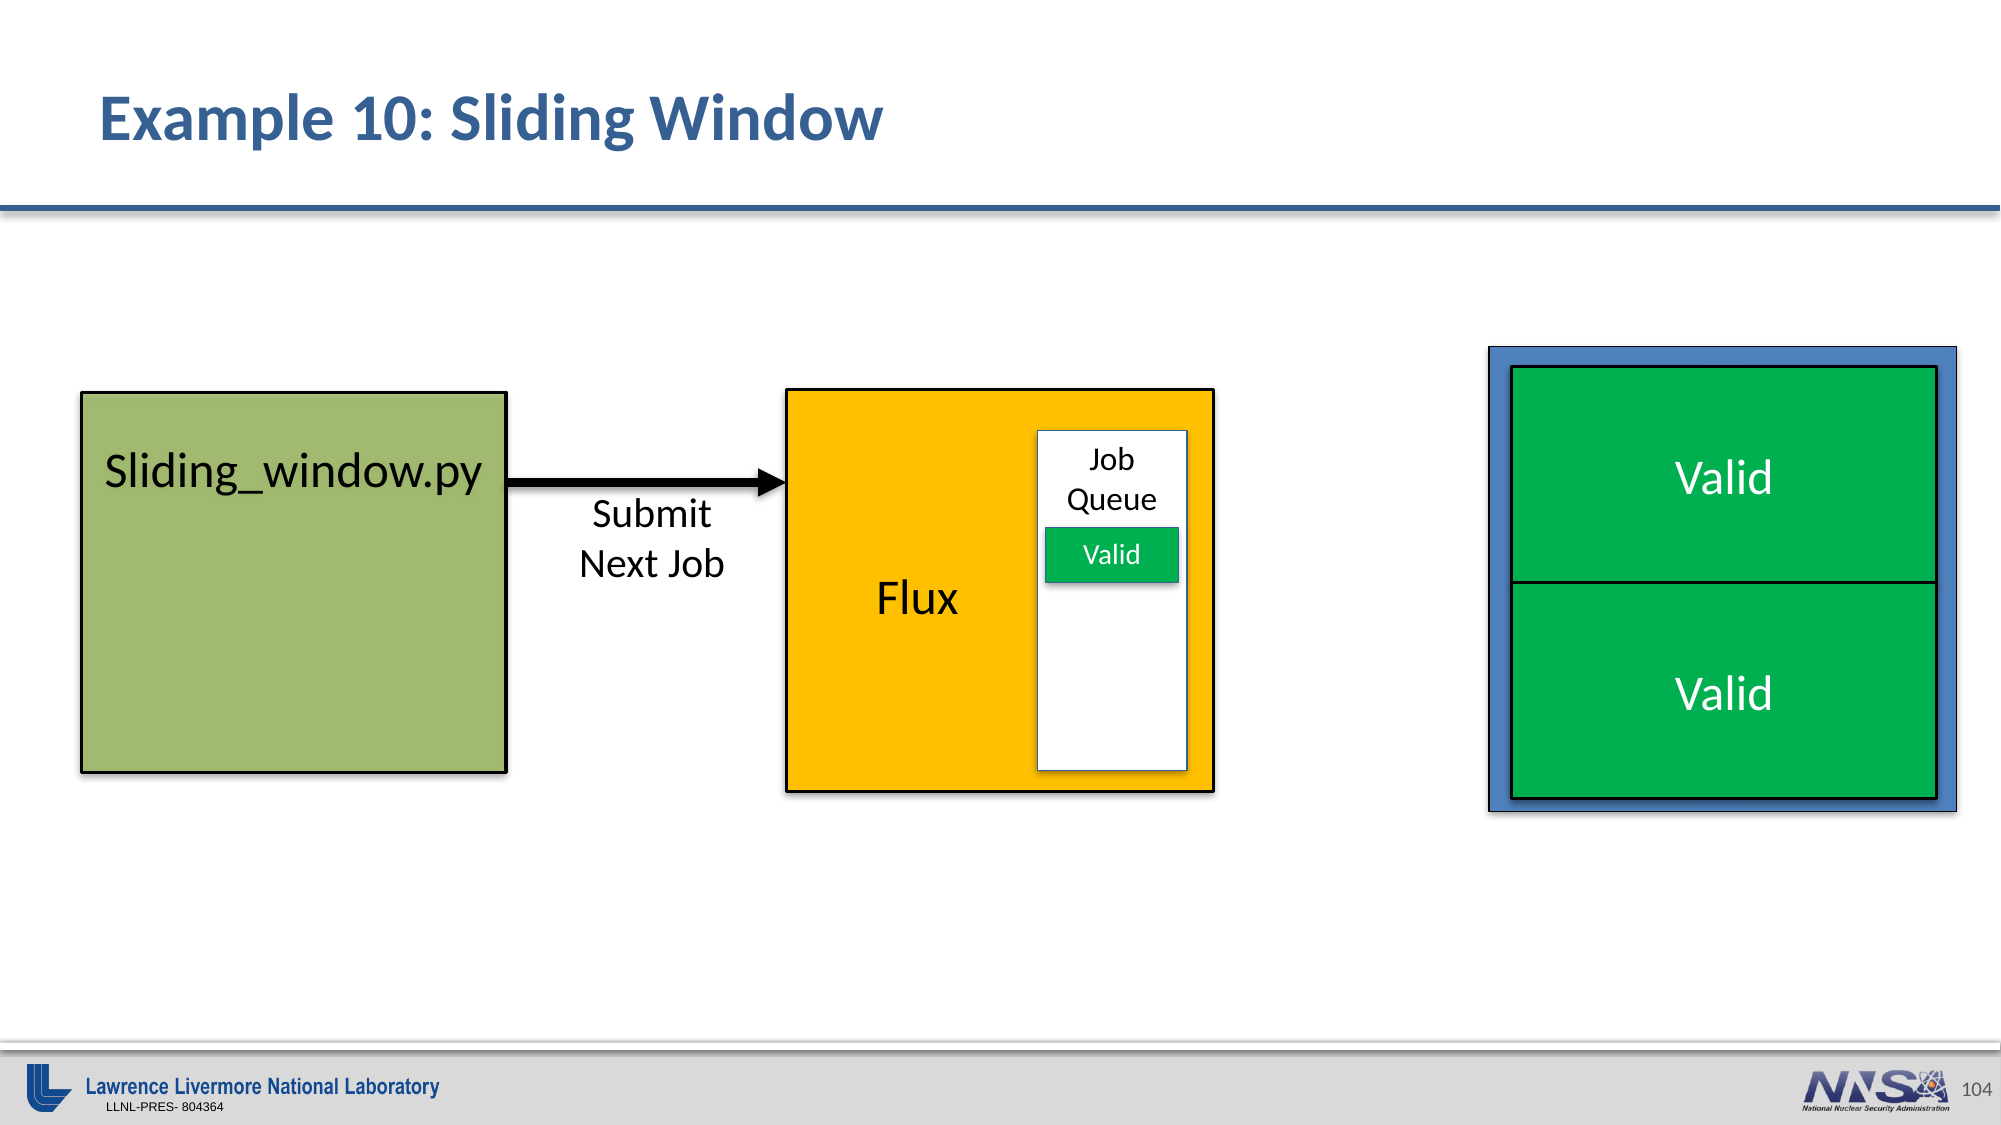

# Example 10: Sliding Window

Valid
Flux
Sliding_window.py
Job Queue
Submit Next Job
Valid
Valid